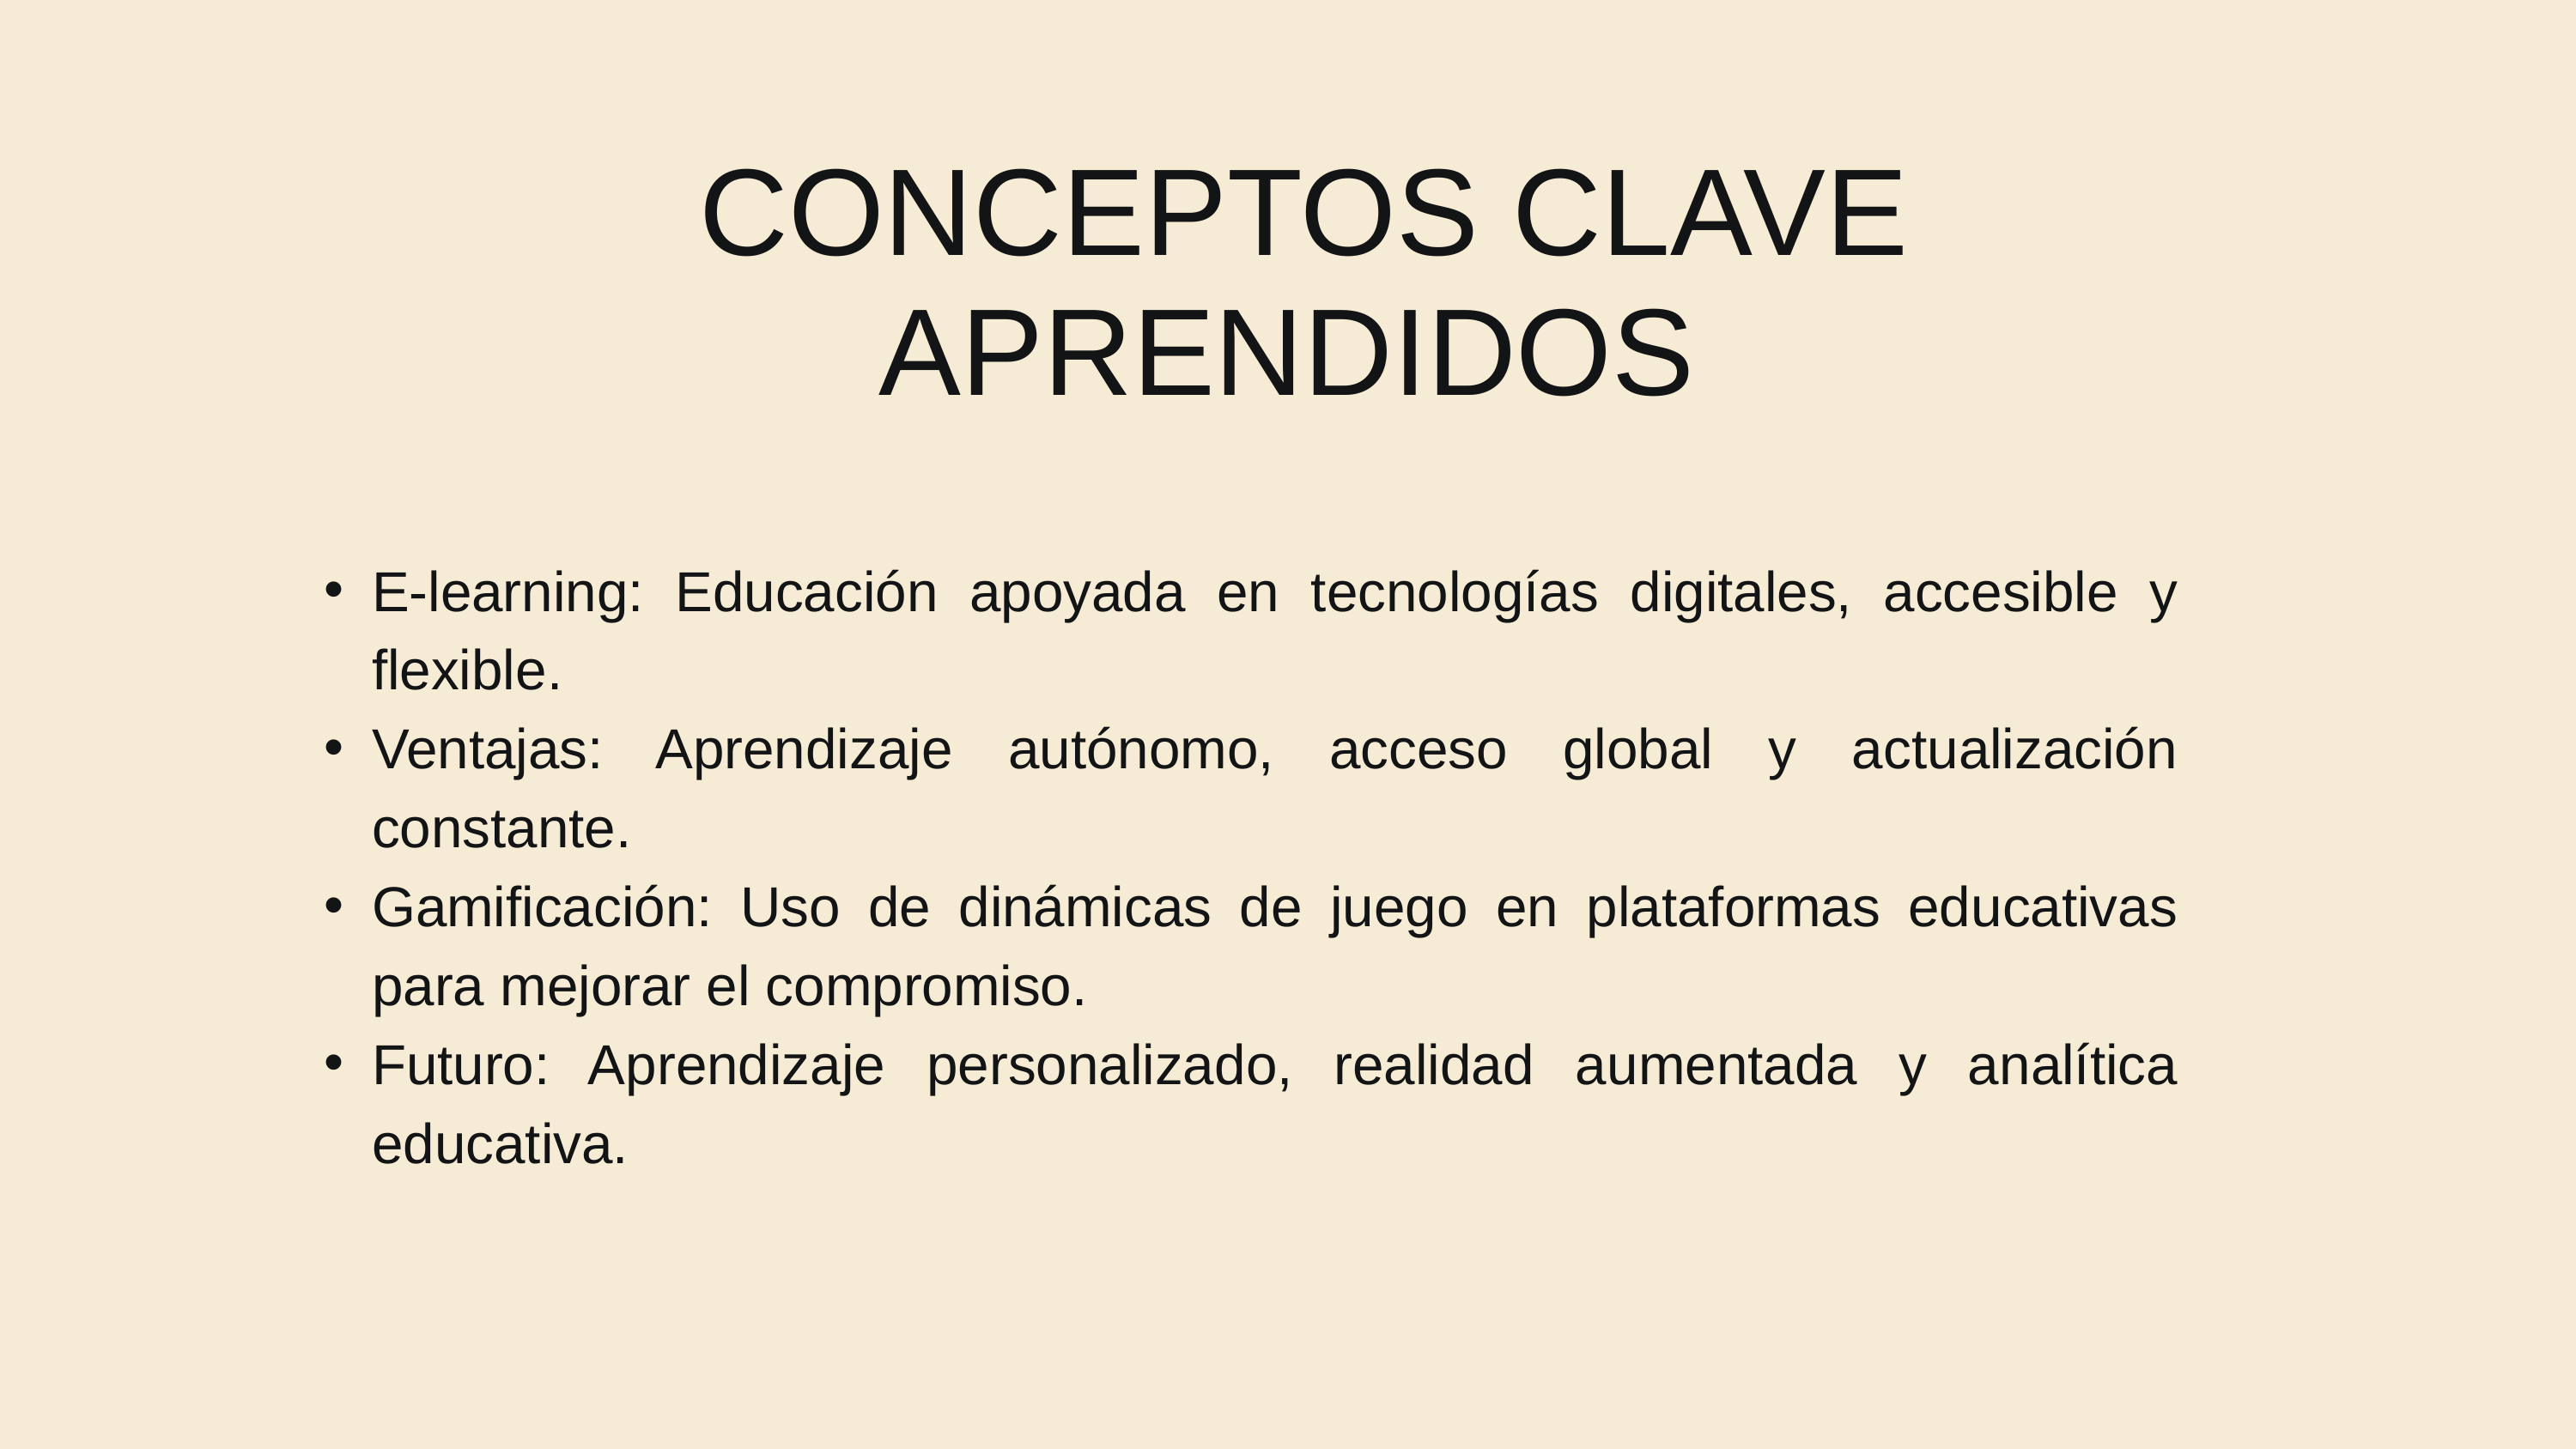

CONCEPTOS CLAVE APRENDIDOS
E-learning: Educación apoyada en tecnologías digitales, accesible y flexible.
Ventajas: Aprendizaje autónomo, acceso global y actualización constante.
Gamificación: Uso de dinámicas de juego en plataformas educativas para mejorar el compromiso.
Futuro: Aprendizaje personalizado, realidad aumentada y analítica educativa.